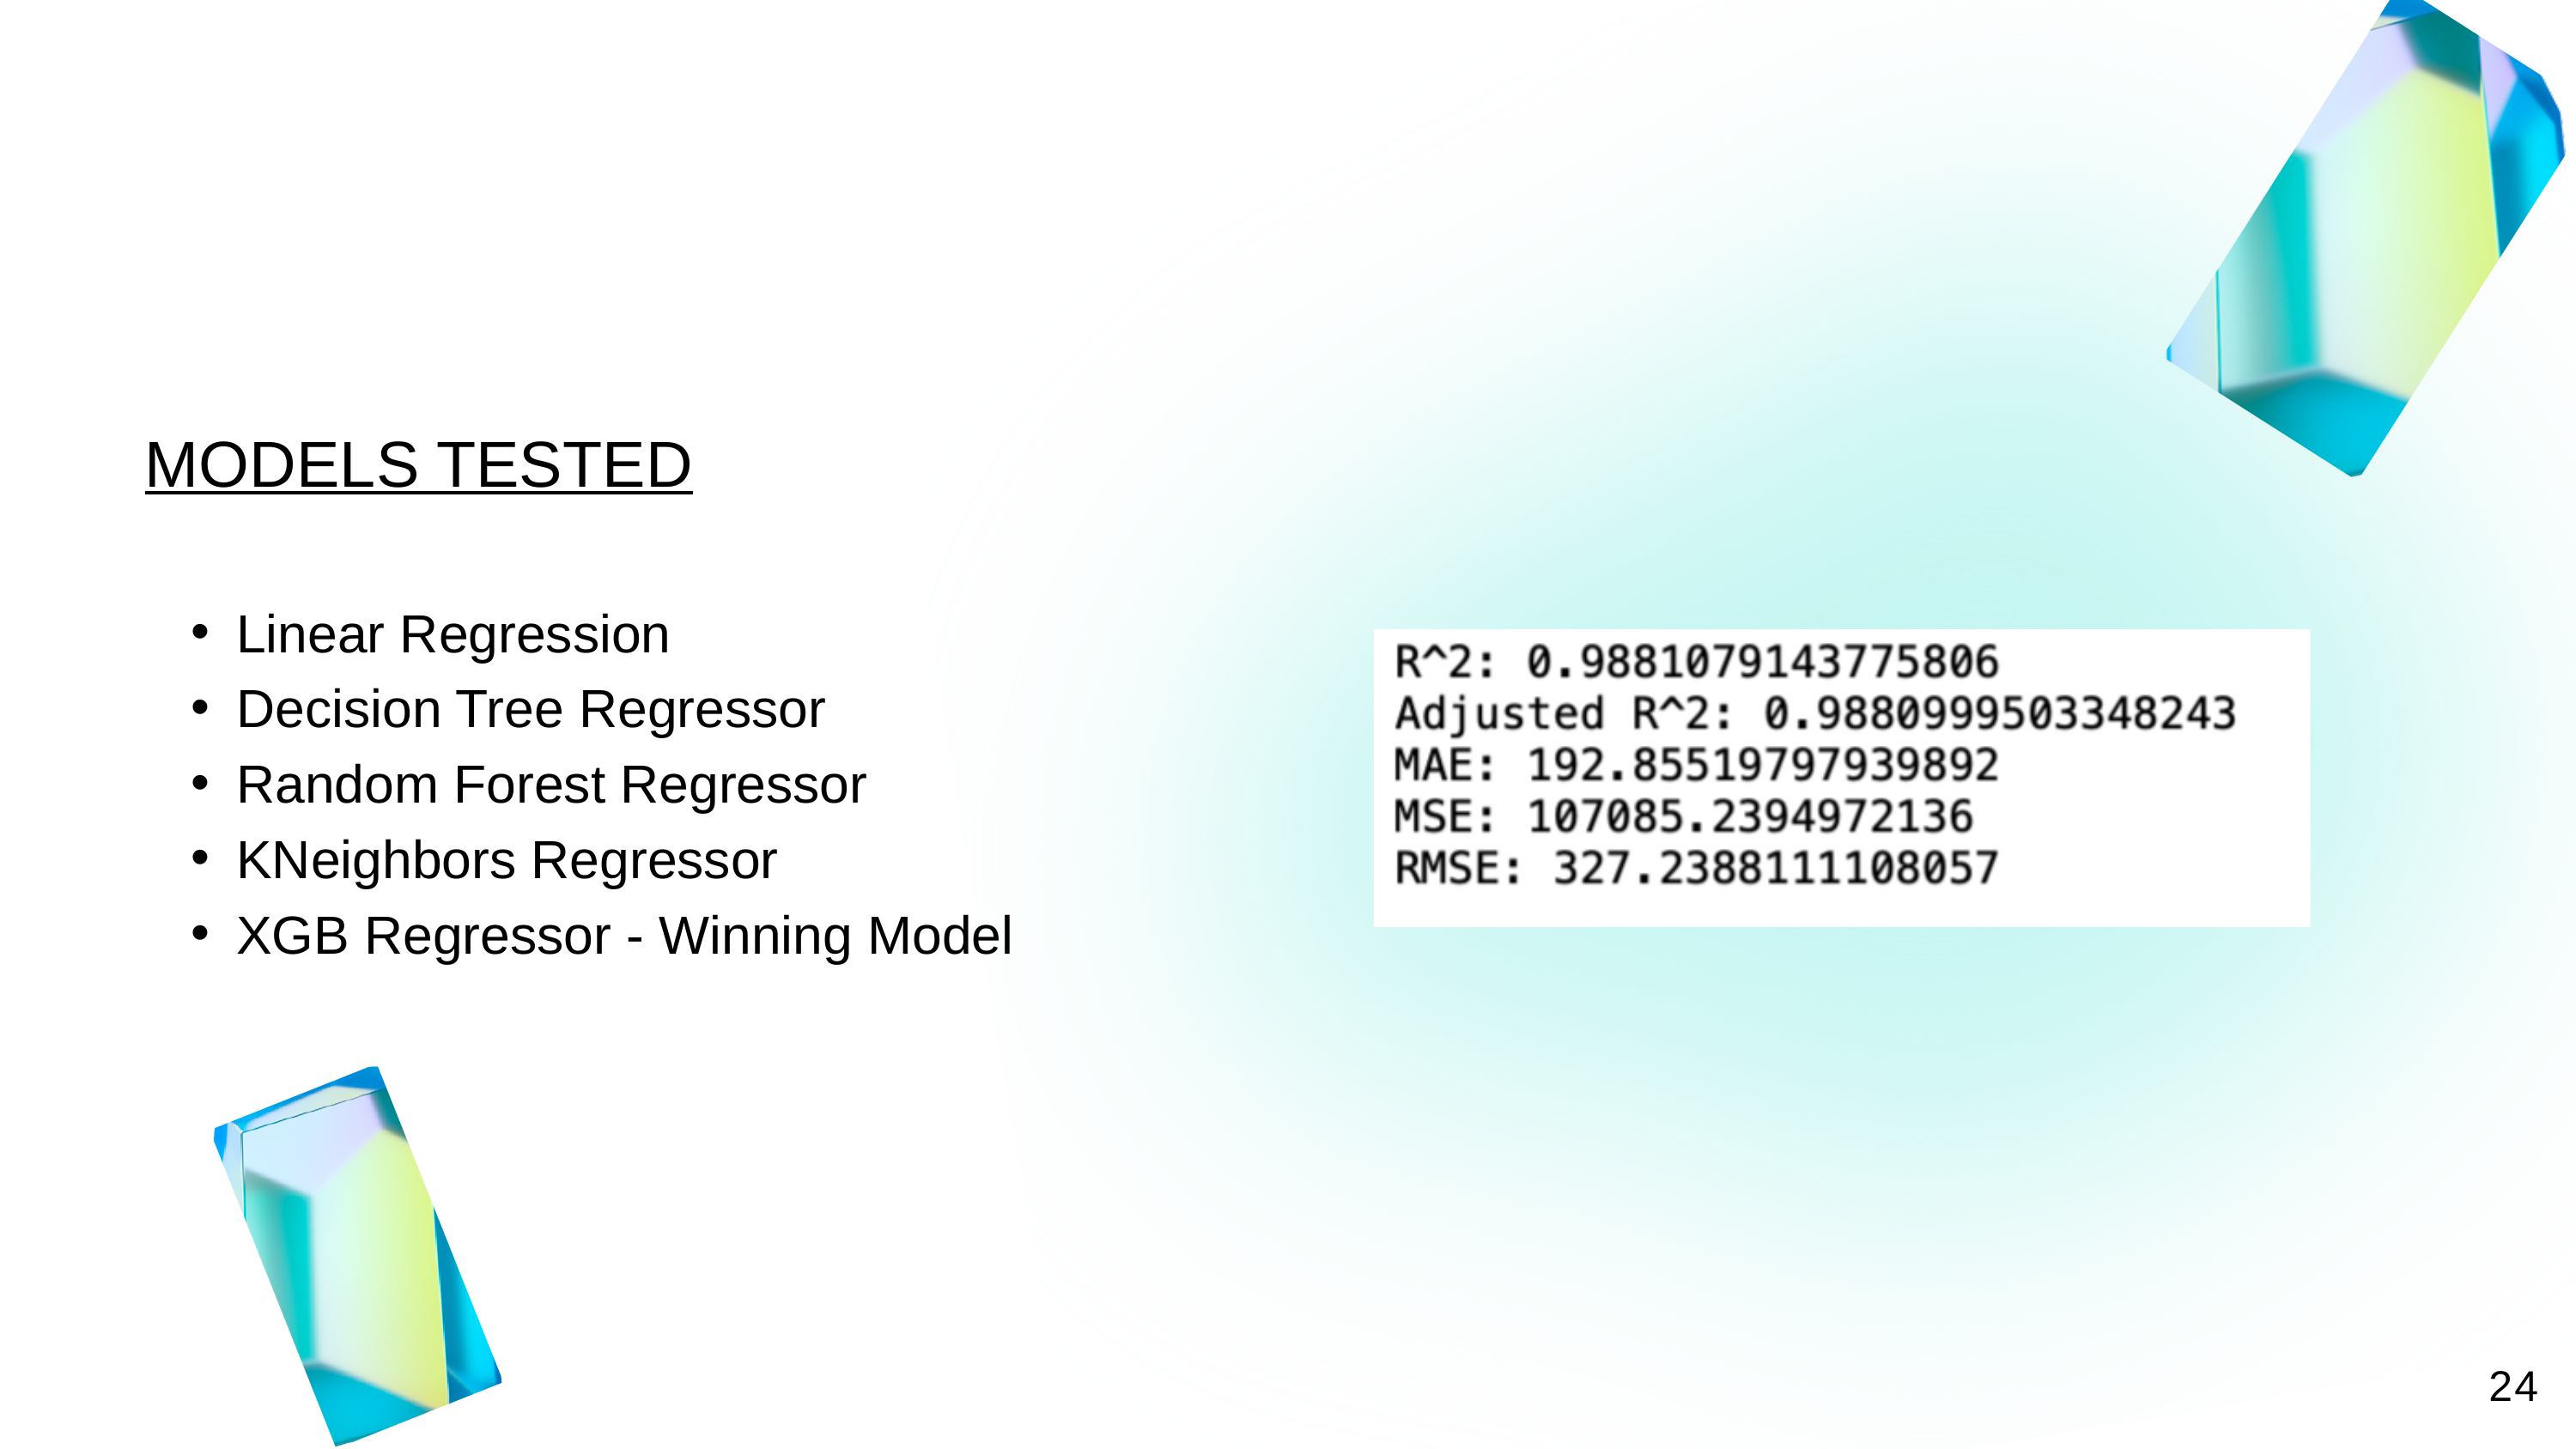

MODELS TESTED
Linear Regression
Decision Tree Regressor
Random Forest Regressor
KNeighbors Regressor
XGB Regressor - Winning Model

24